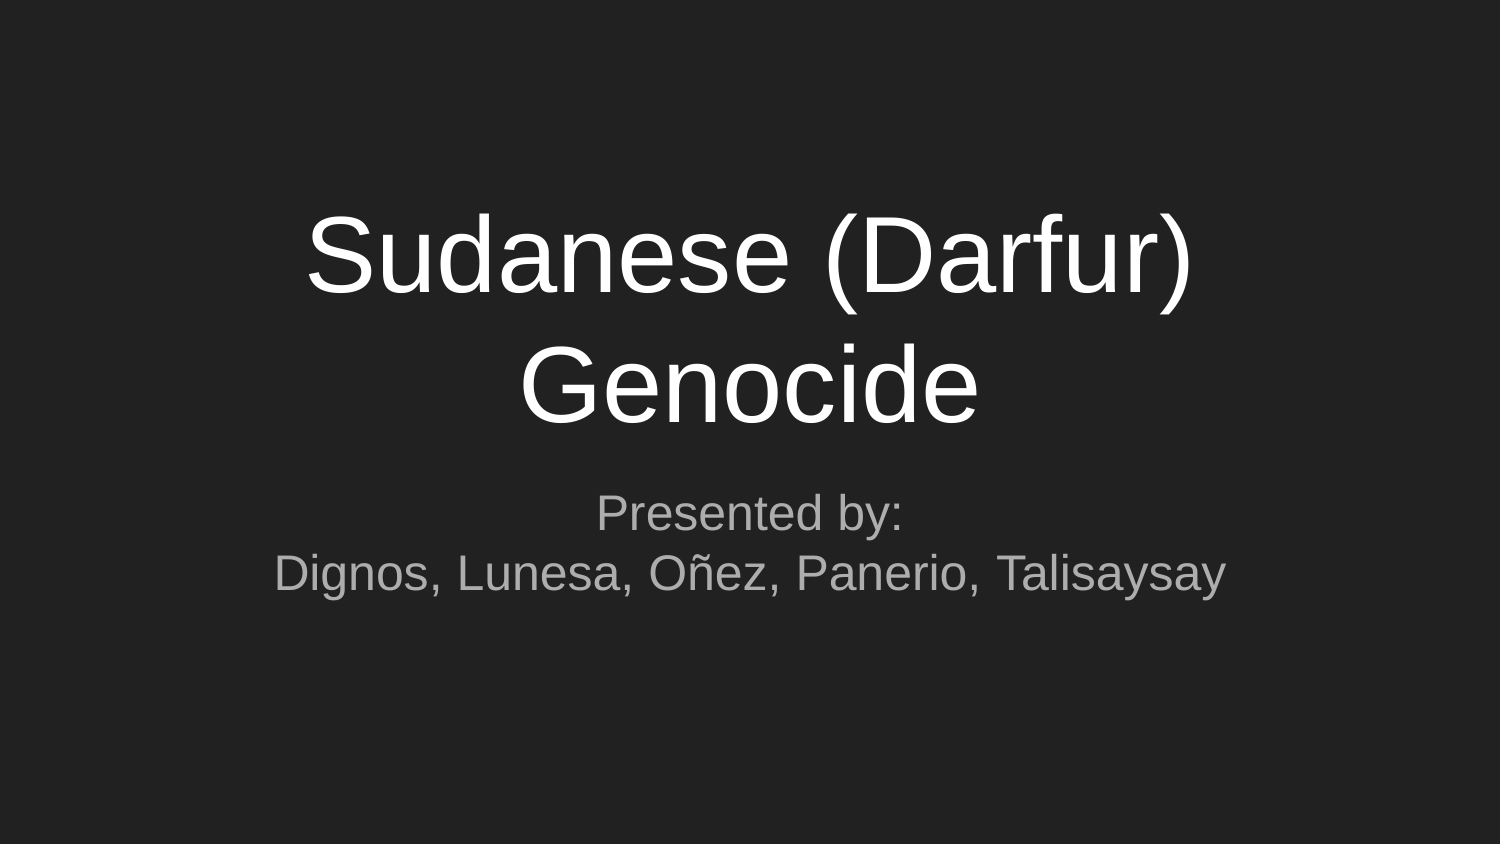

# Sudanese (Darfur)
Genocide
Presented by:
Dignos, Lunesa, Oñez, Panerio, Talisaysay